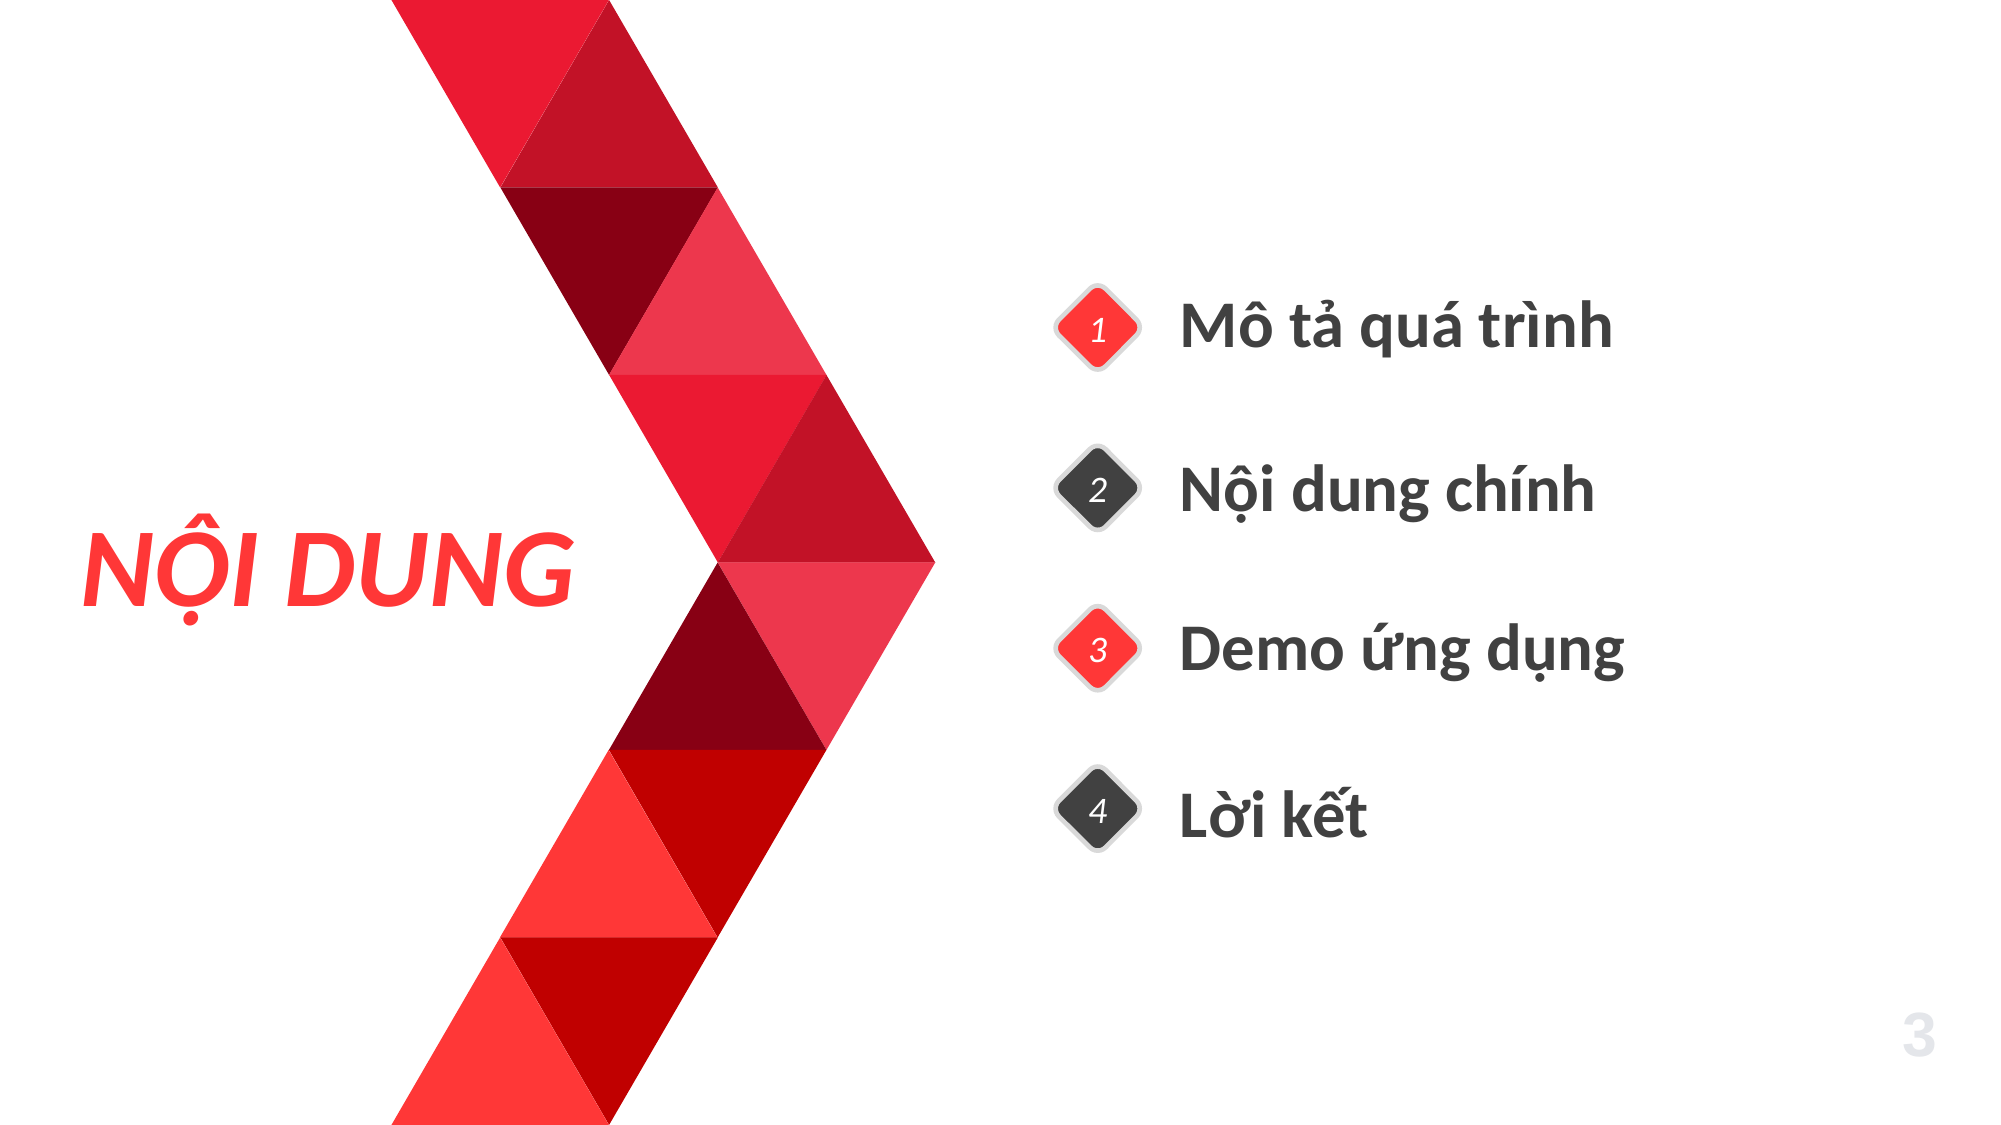

Mô tả quá trình

1
Nội dung chính

2
NỘI DUNG
Demo ứng dụng

3
Lời kết

4
3